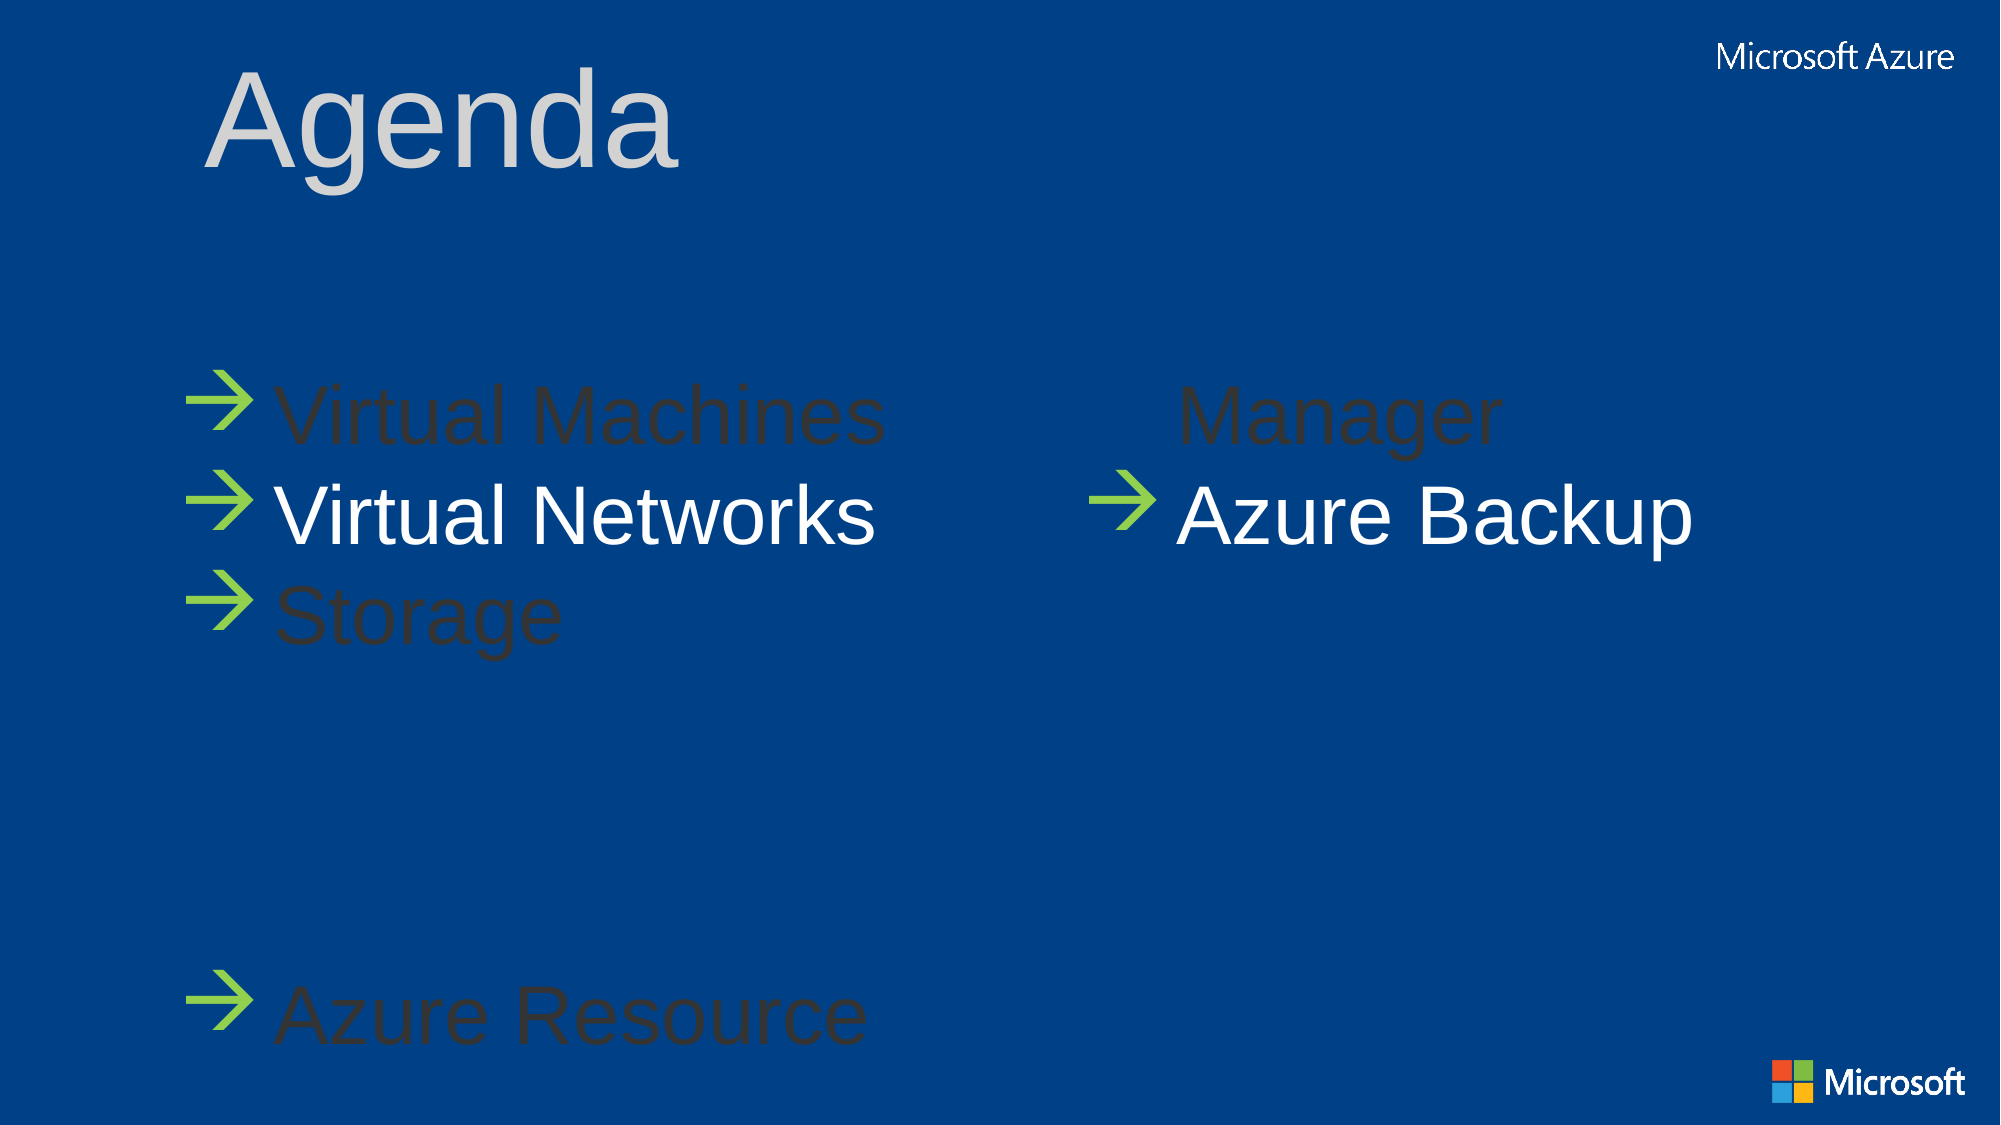

Agenda
Virtual Machines
Virtual Networks
Storage

Azure Resource Manager
Azure Backup